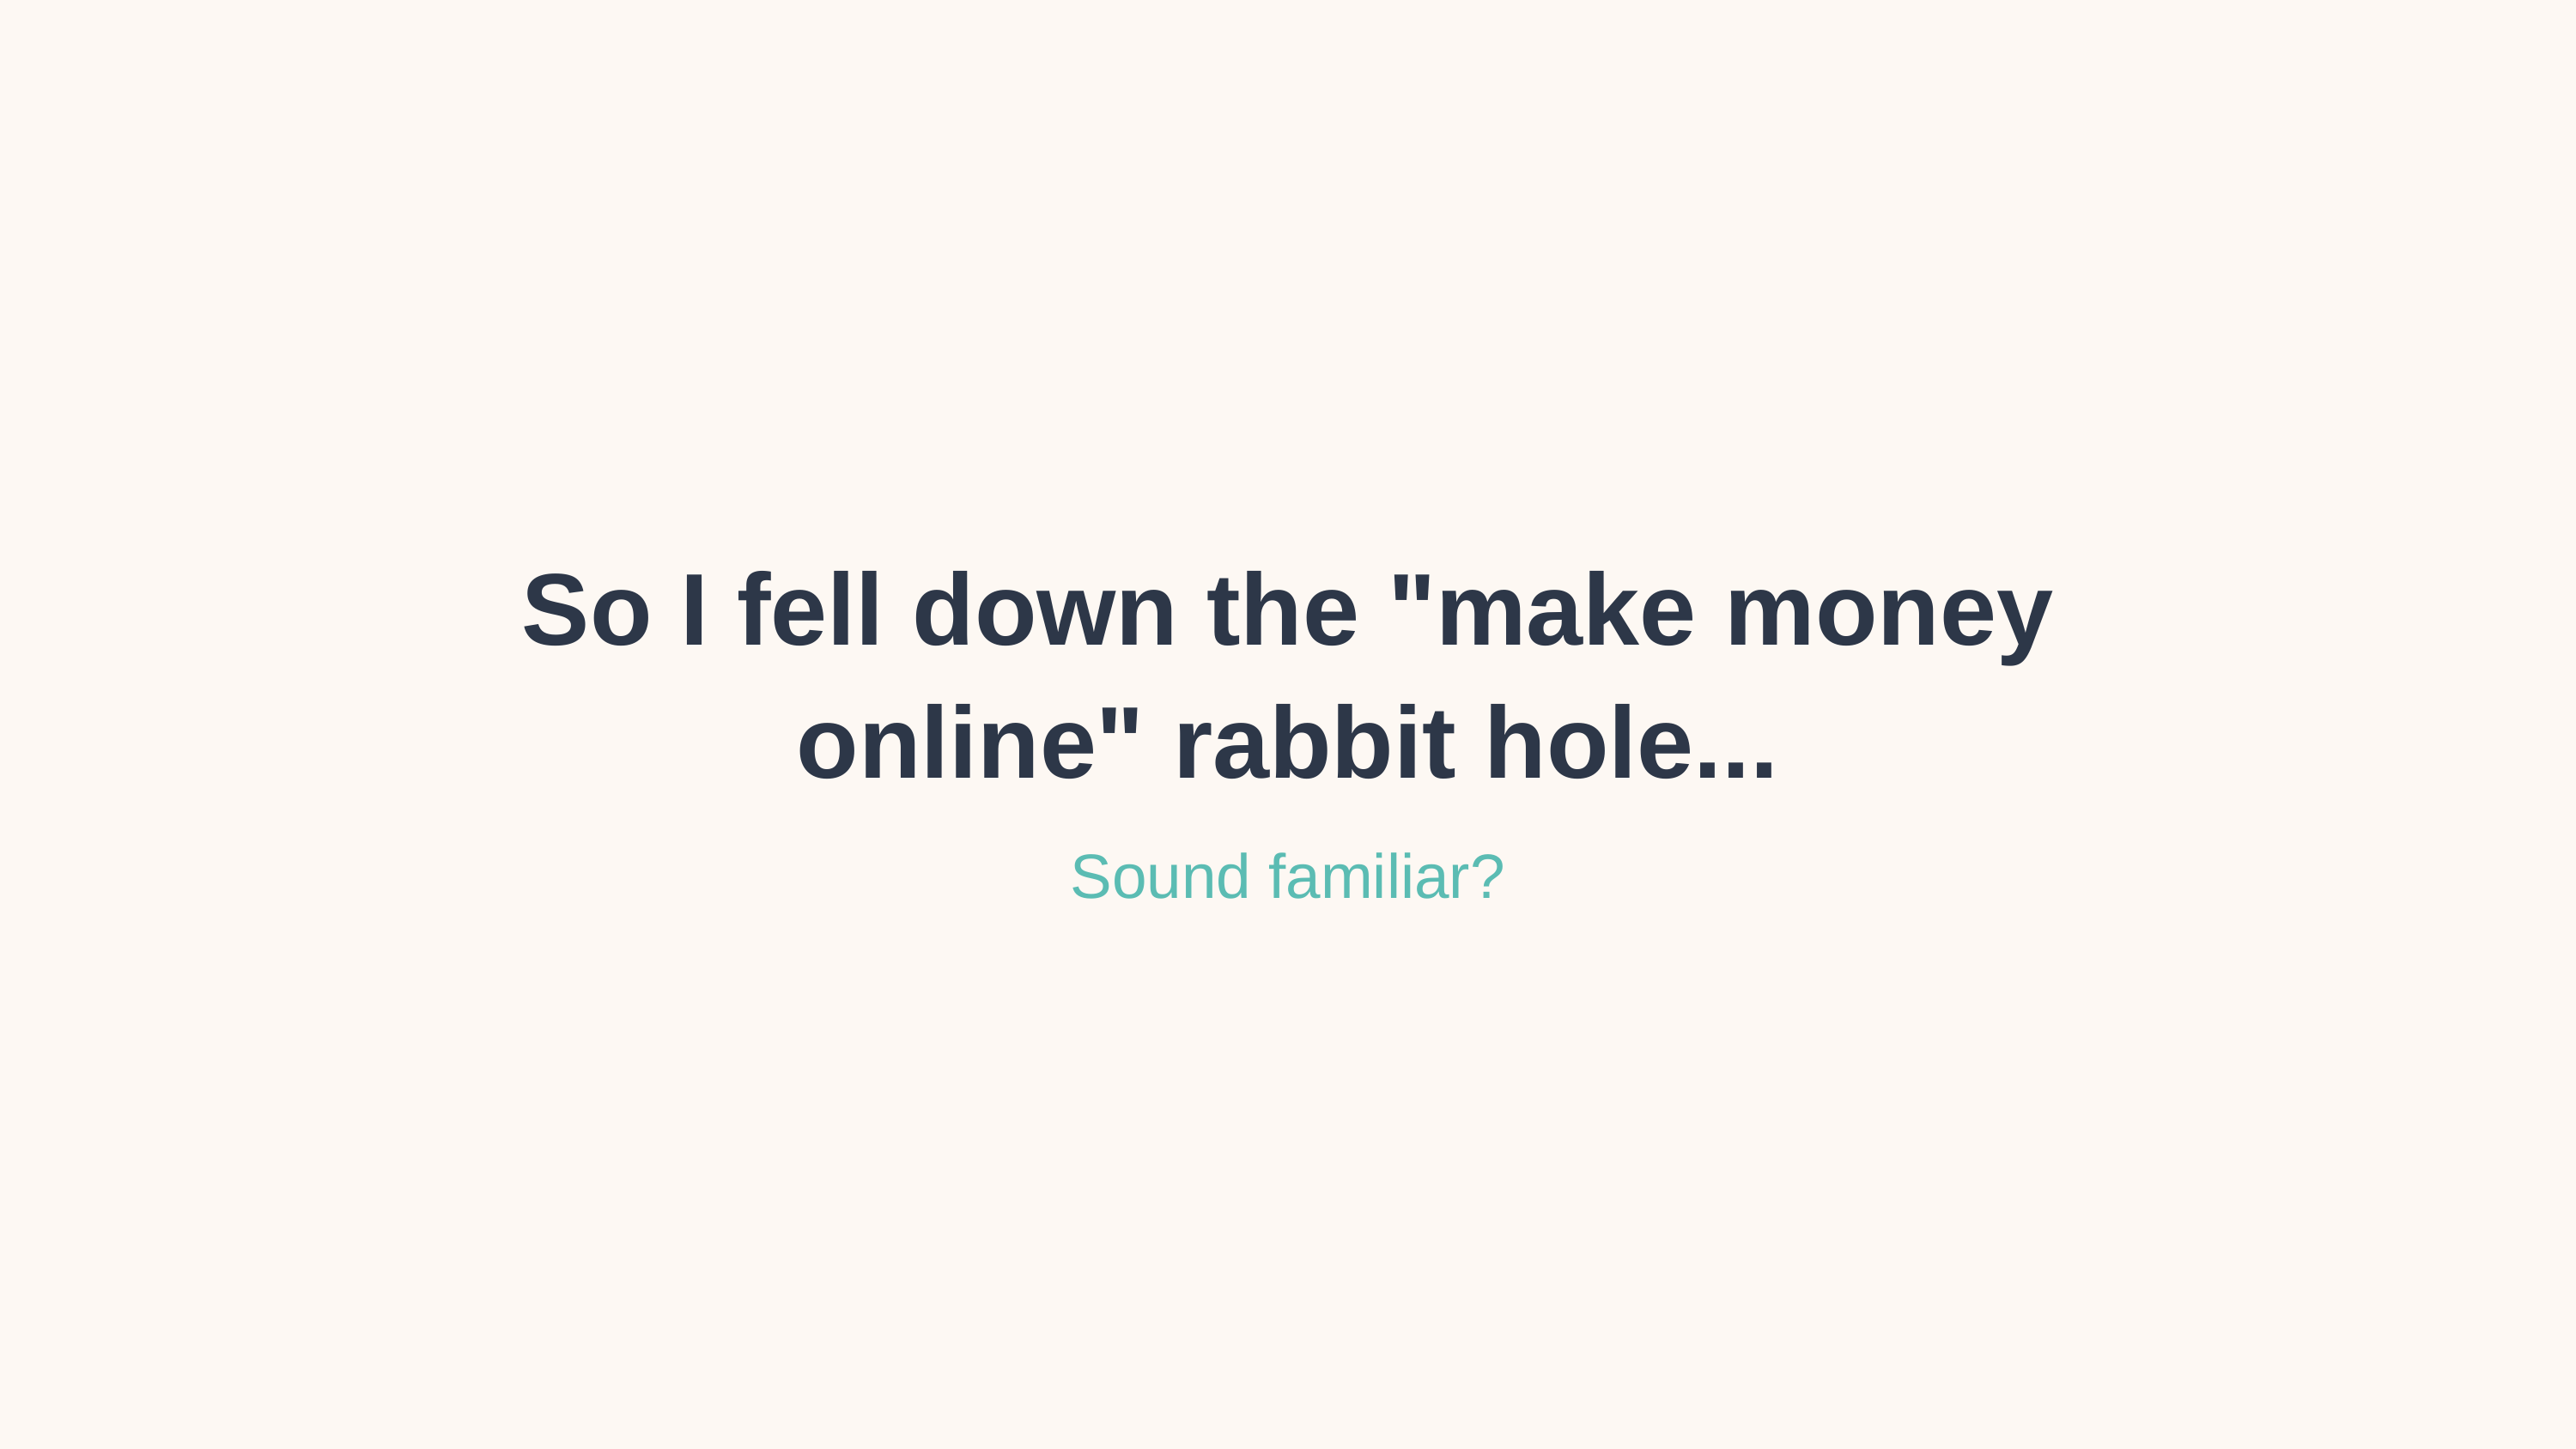

So I fell down the "make money online" rabbit hole...
Sound familiar?